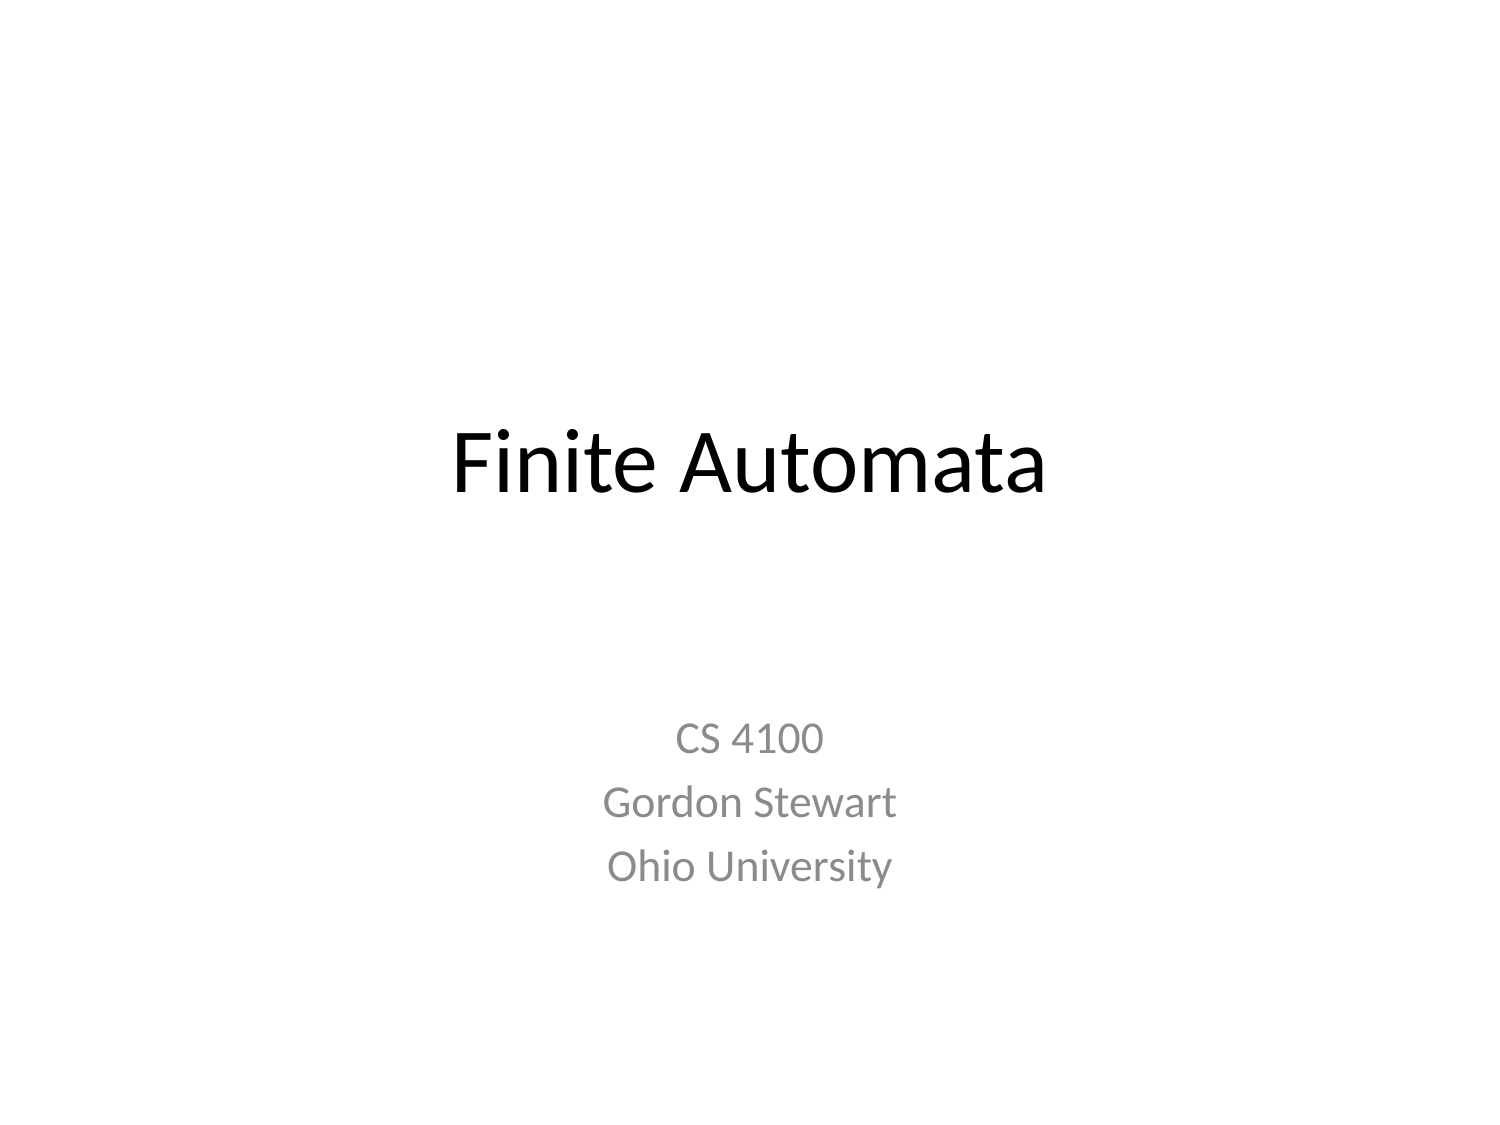

# Finite Automata
CS 4100
Gordon Stewart
Ohio University